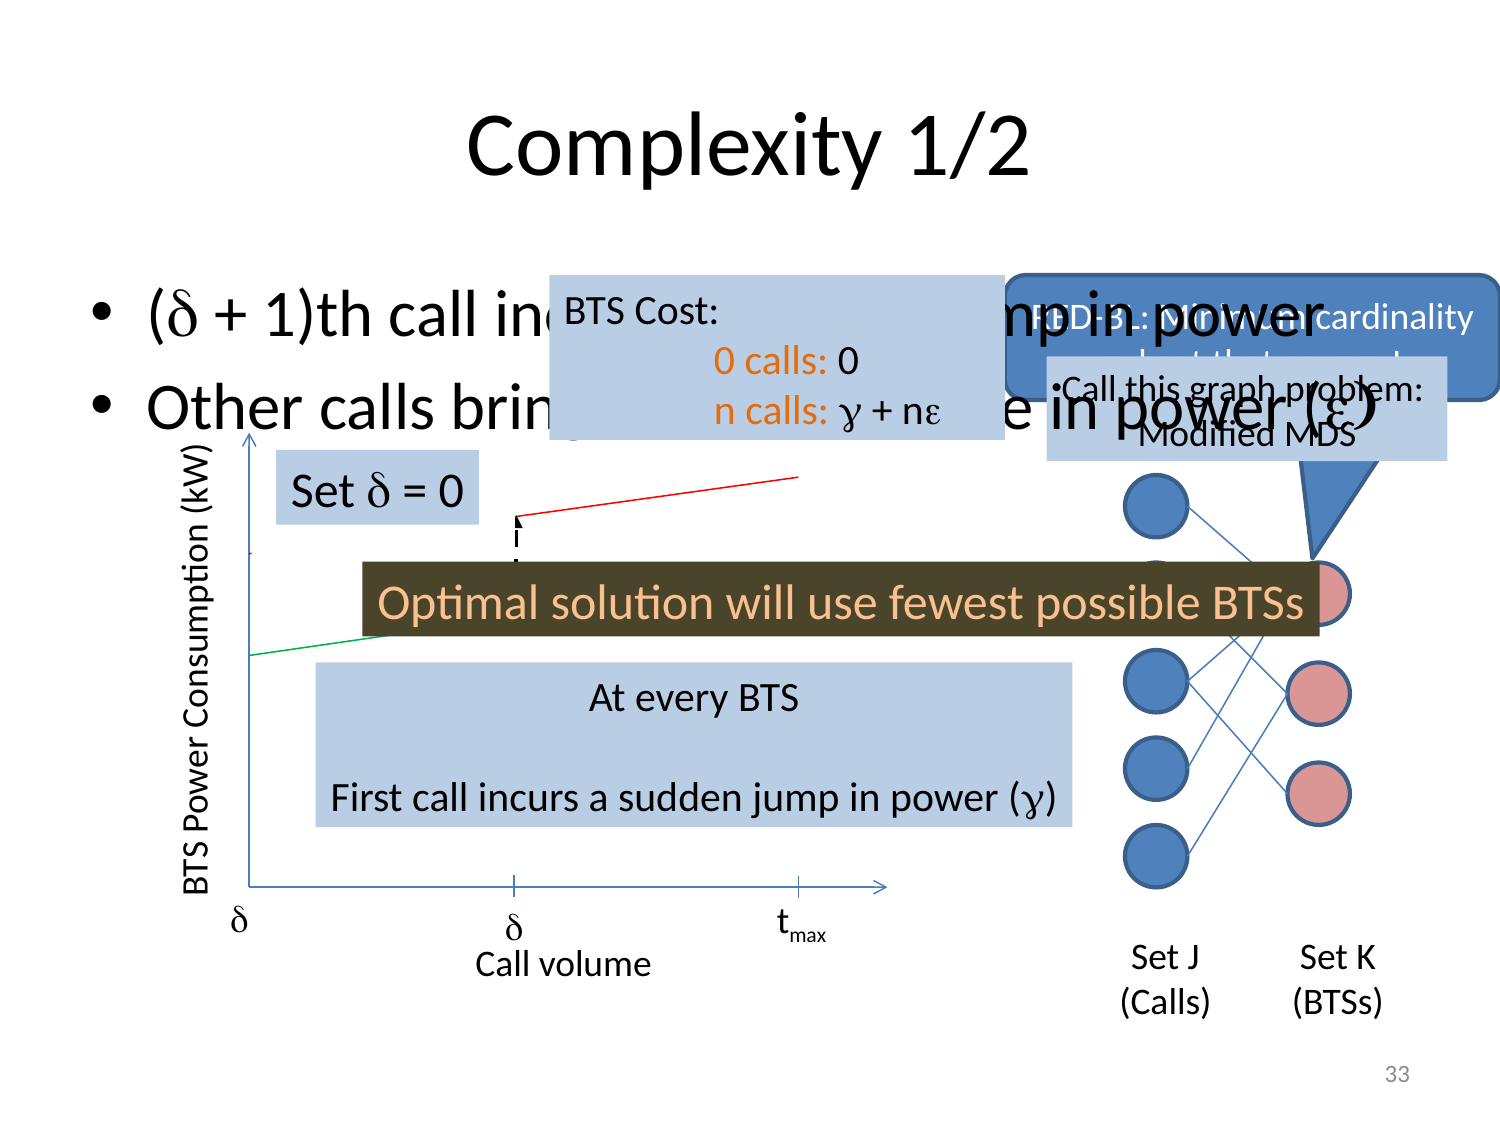

# Complexity 1/2
(δ + 1)th call incurs a sudden jump in power
Other calls bring a small increase in power (ε)
BTS Cost:
	0 calls: 0
	n calls: γ + nε
RED-BL: Minimum cardinality subset that covers J
Call this graph problem:
Modified MDS

Set δ = 0

Optimal solution will use fewest possible BTSs

BTS Power Consumption (kW)

At every BTS

First call incurs a sudden jump in power (γ)

δ
tmax
δ
Set J
(Calls)
Set K
(BTSs)
Call volume
33